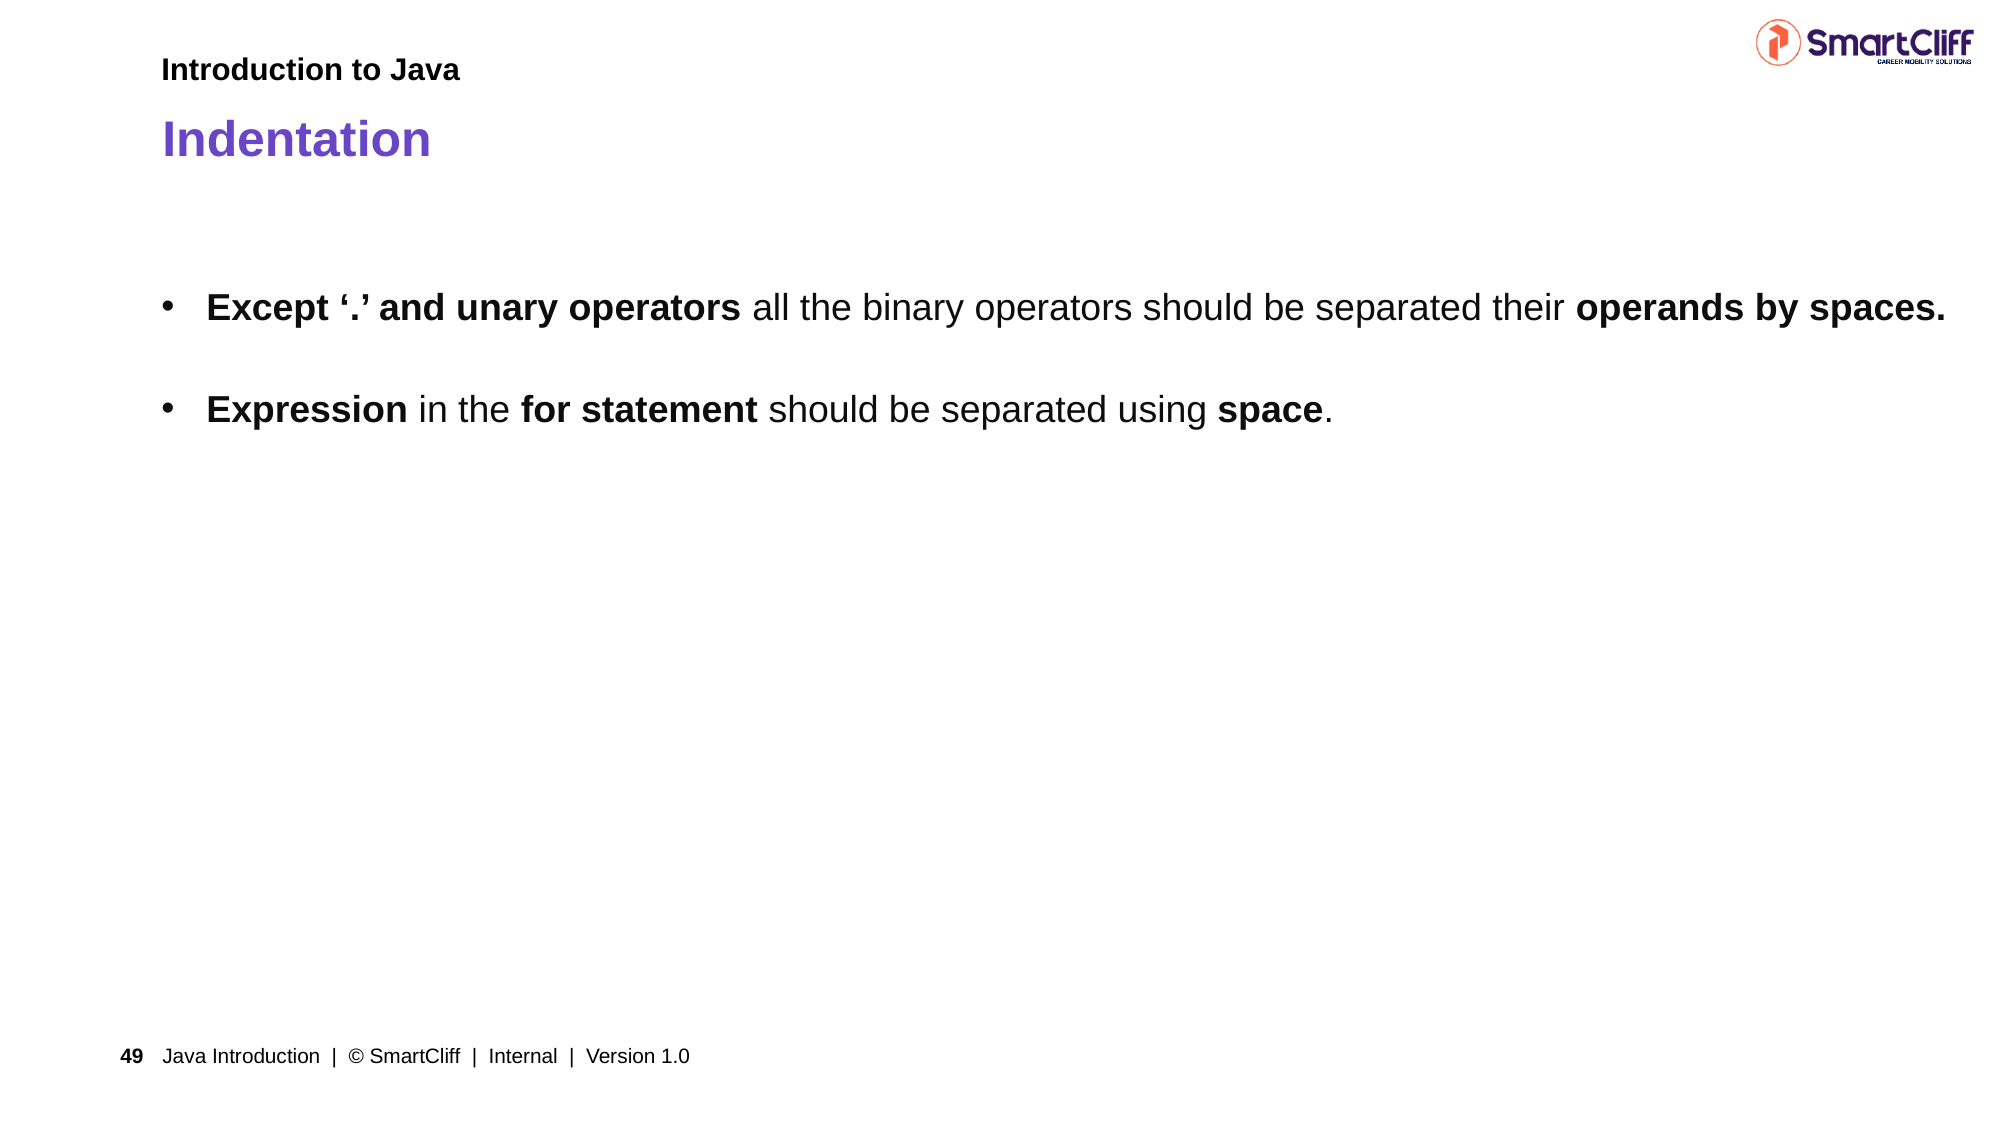

Introduction to Java
# Indentation
Except ‘.’ and unary operators all the binary operators should be separated their operands by spaces.
Expression in the for statement should be separated using space.

Java Introduction  |  © SmartCliff  |  Internal  |  Version 1.0
49